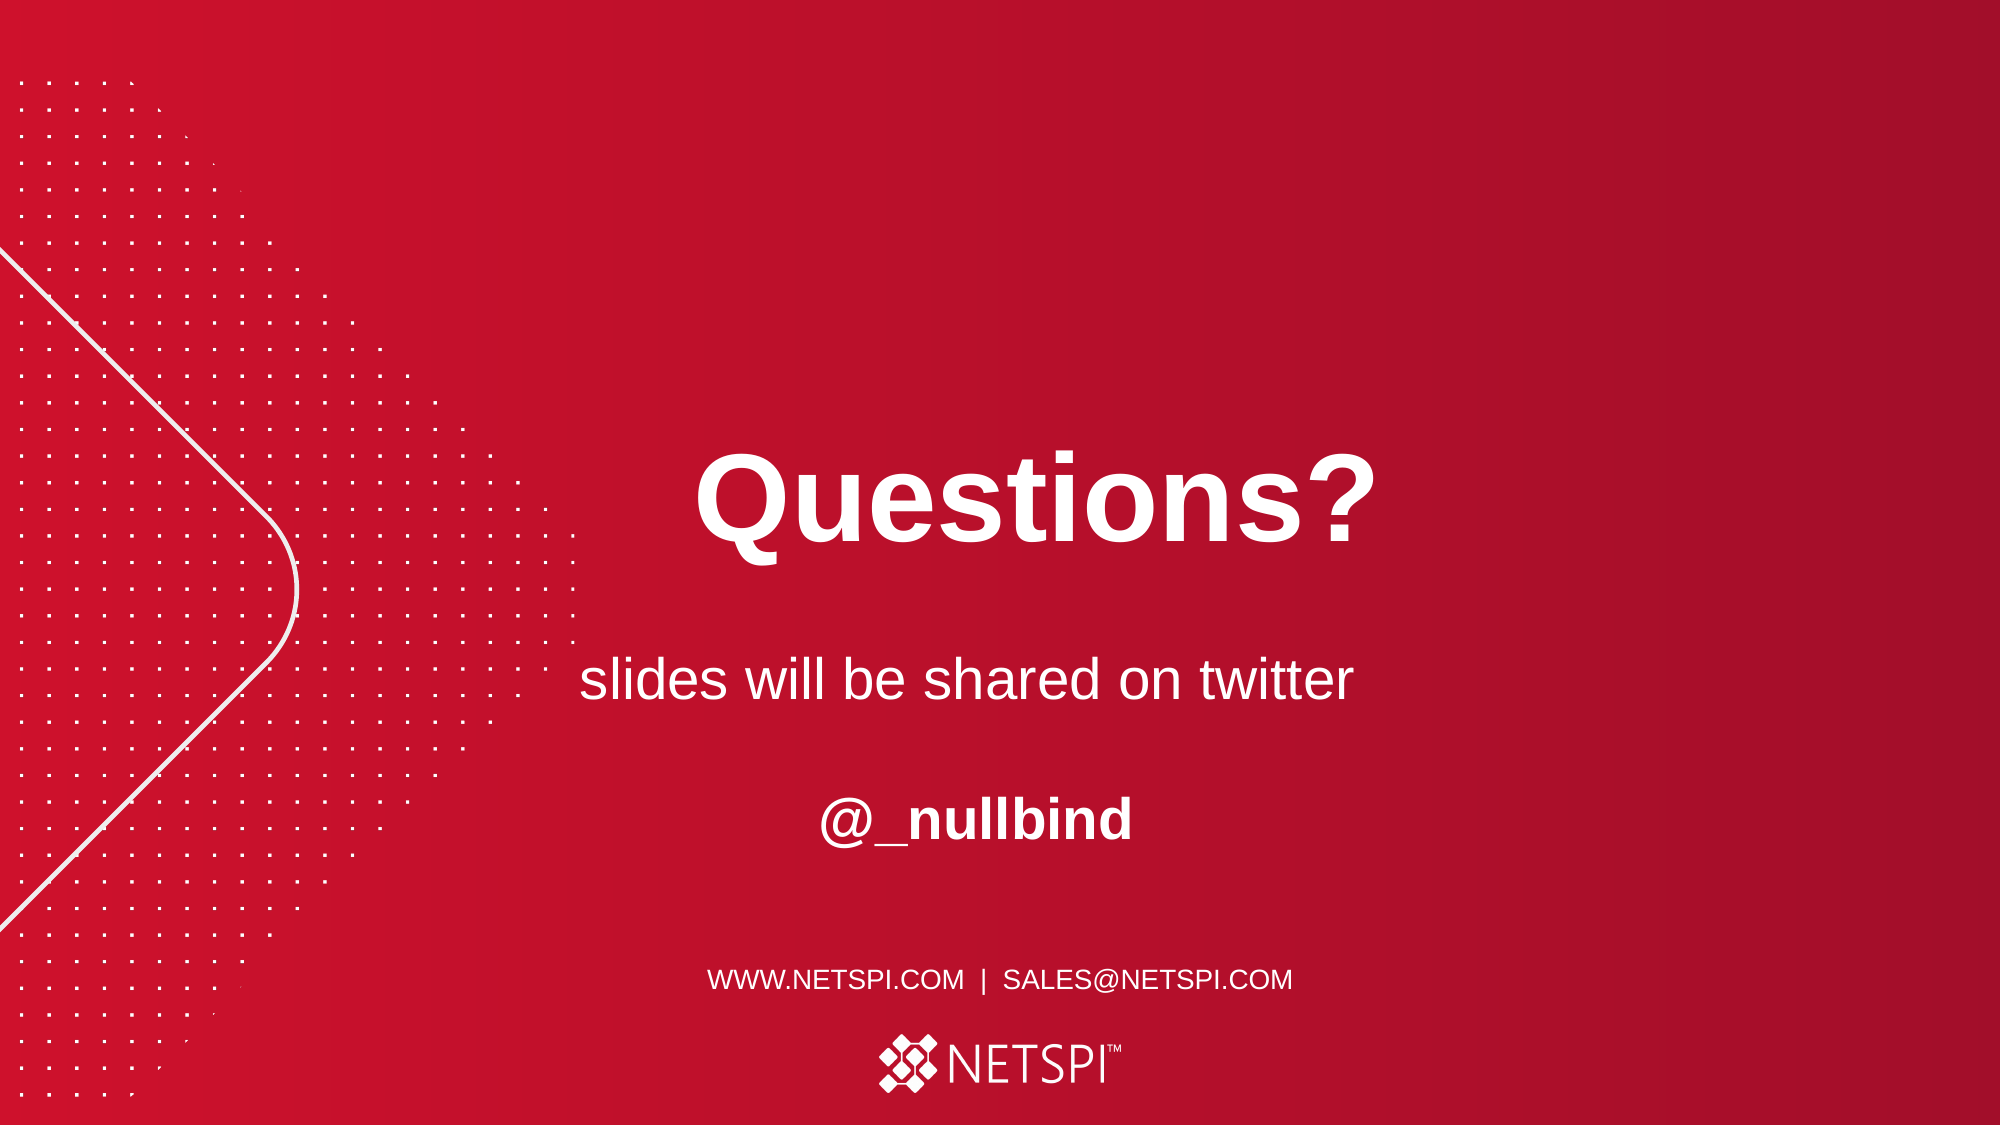

# Questions?
slides will be shared on twitter
@_nullbind
WWW.NETSPI.COM  |  SALES@NETSPI.COM